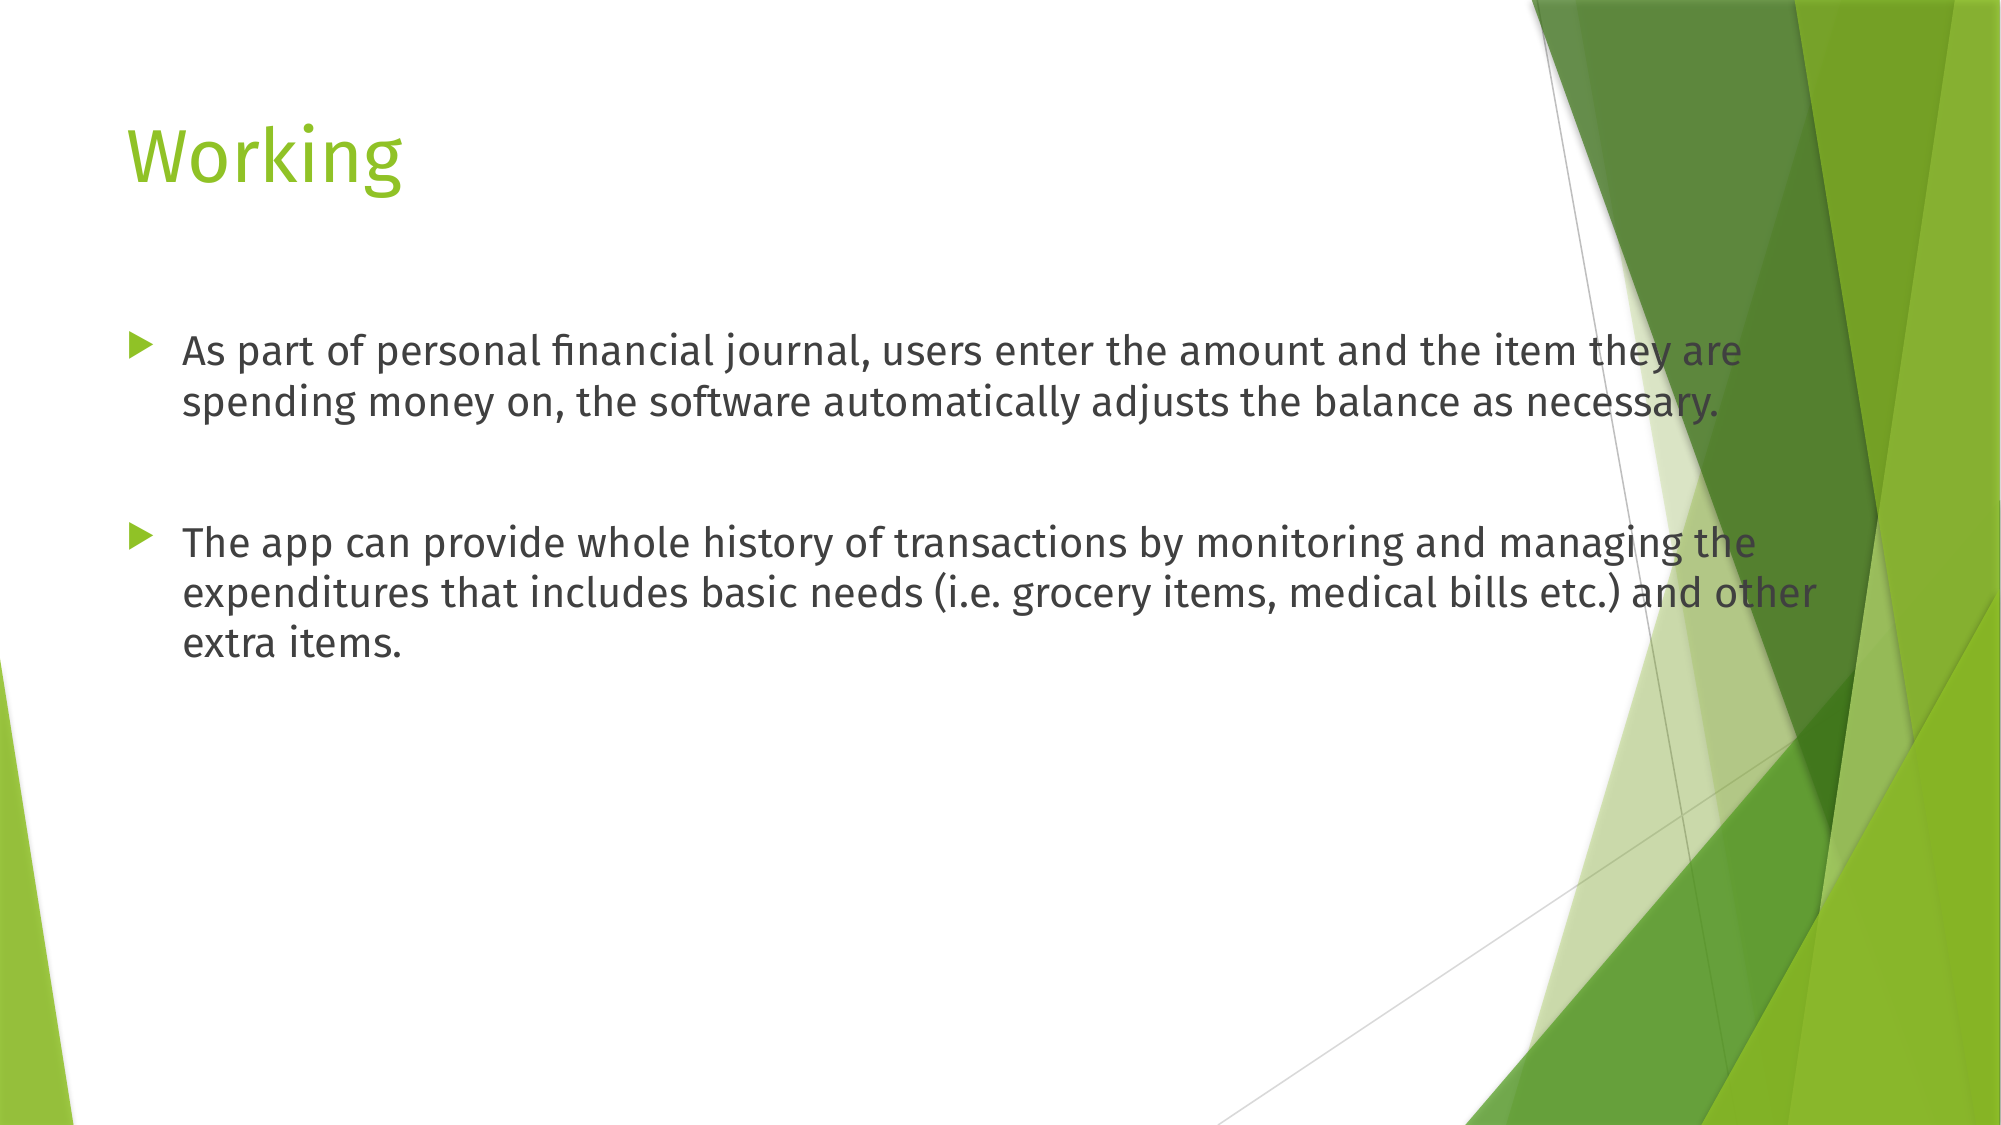

# Working
As part of personal financial journal, users enter the amount and the item they are spending money on, the software automatically adjusts the balance as necessary.

The app can provide whole history of transactions by monitoring and managing the expenditures that includes basic needs (i.e. grocery items, medical bills etc.) and other extra items.